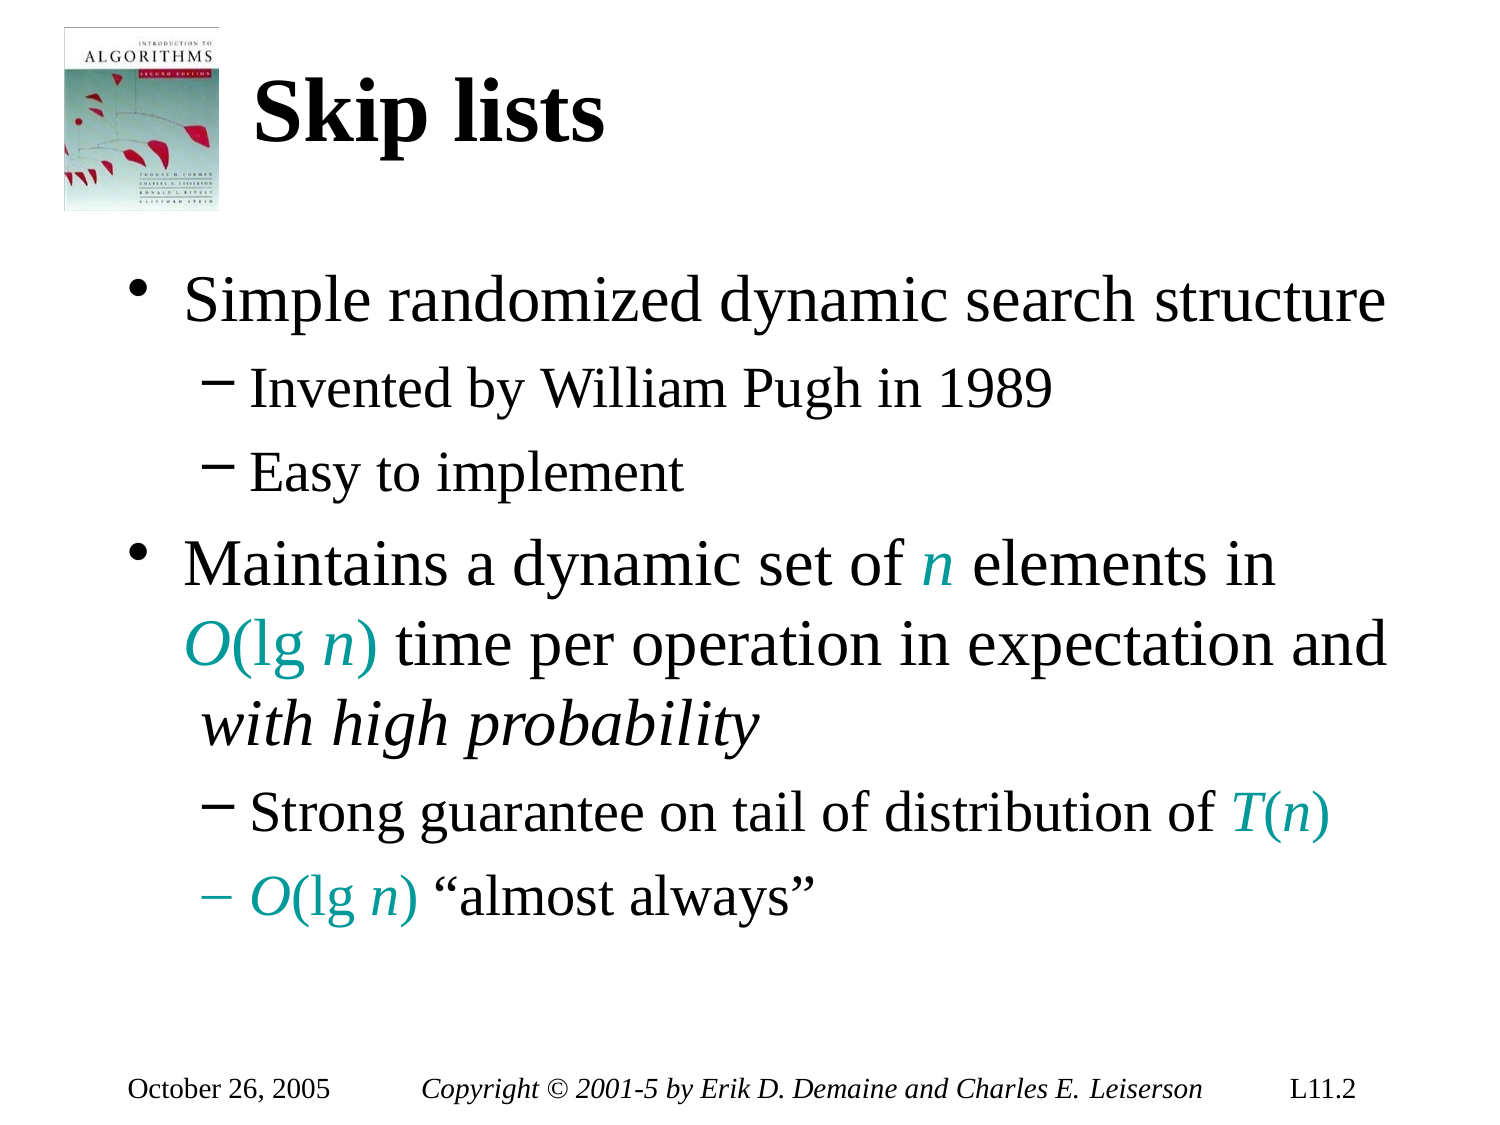

# Skip lists
Simple randomized dynamic search structure
Invented by William Pugh in 1989
Easy to implement
Maintains a dynamic set of n elements in  O(lg n) time per operation in expectation and  with high probability
Strong guarantee on tail of distribution of T(n)
O(lg n) “almost always”
October 26, 2005
Copyright © 2001-5 by Erik D. Demaine and Charles E. Leiserson
L11.2